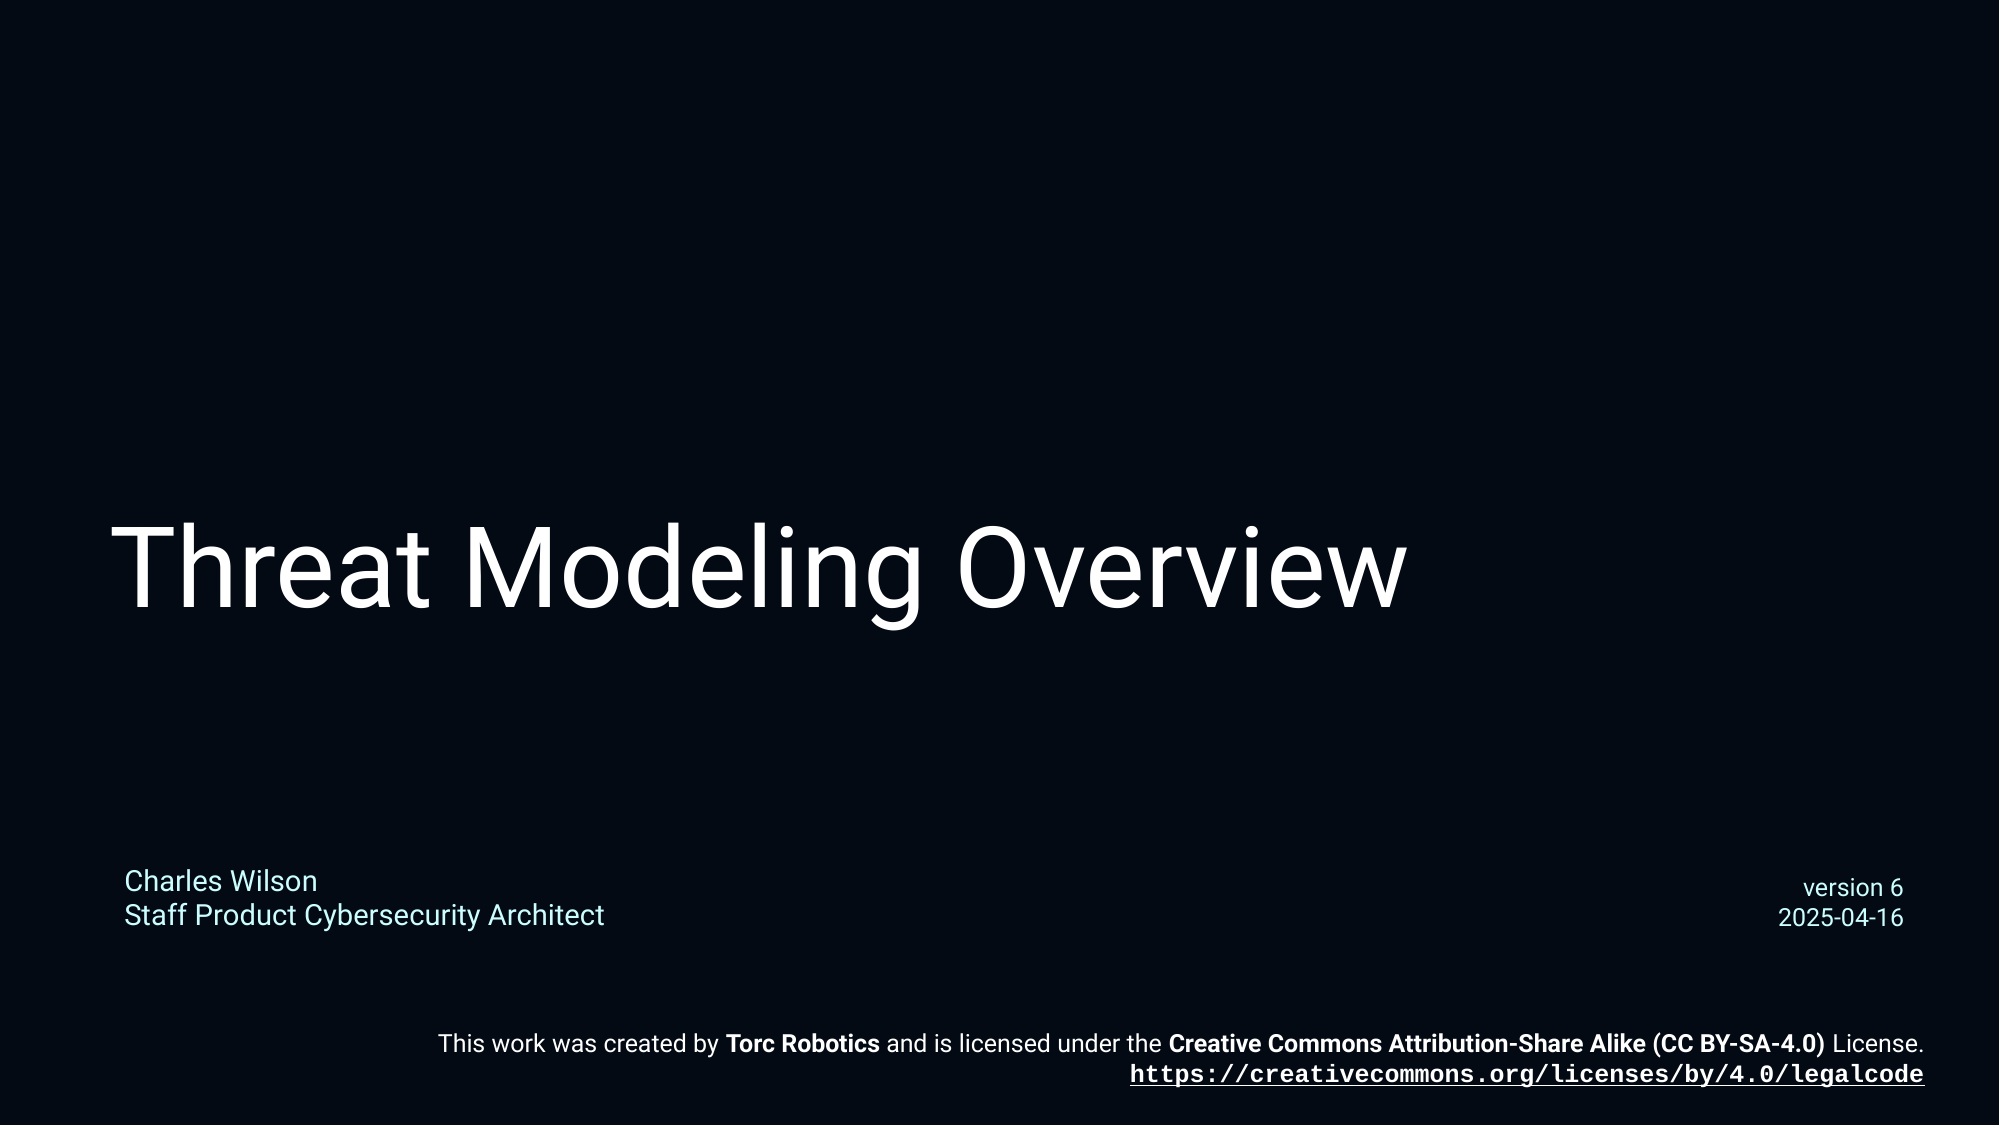

# Threat Modeling Overview
Charles Wilson
Staff Product Cybersecurity Architect
version 6
2025-04-16